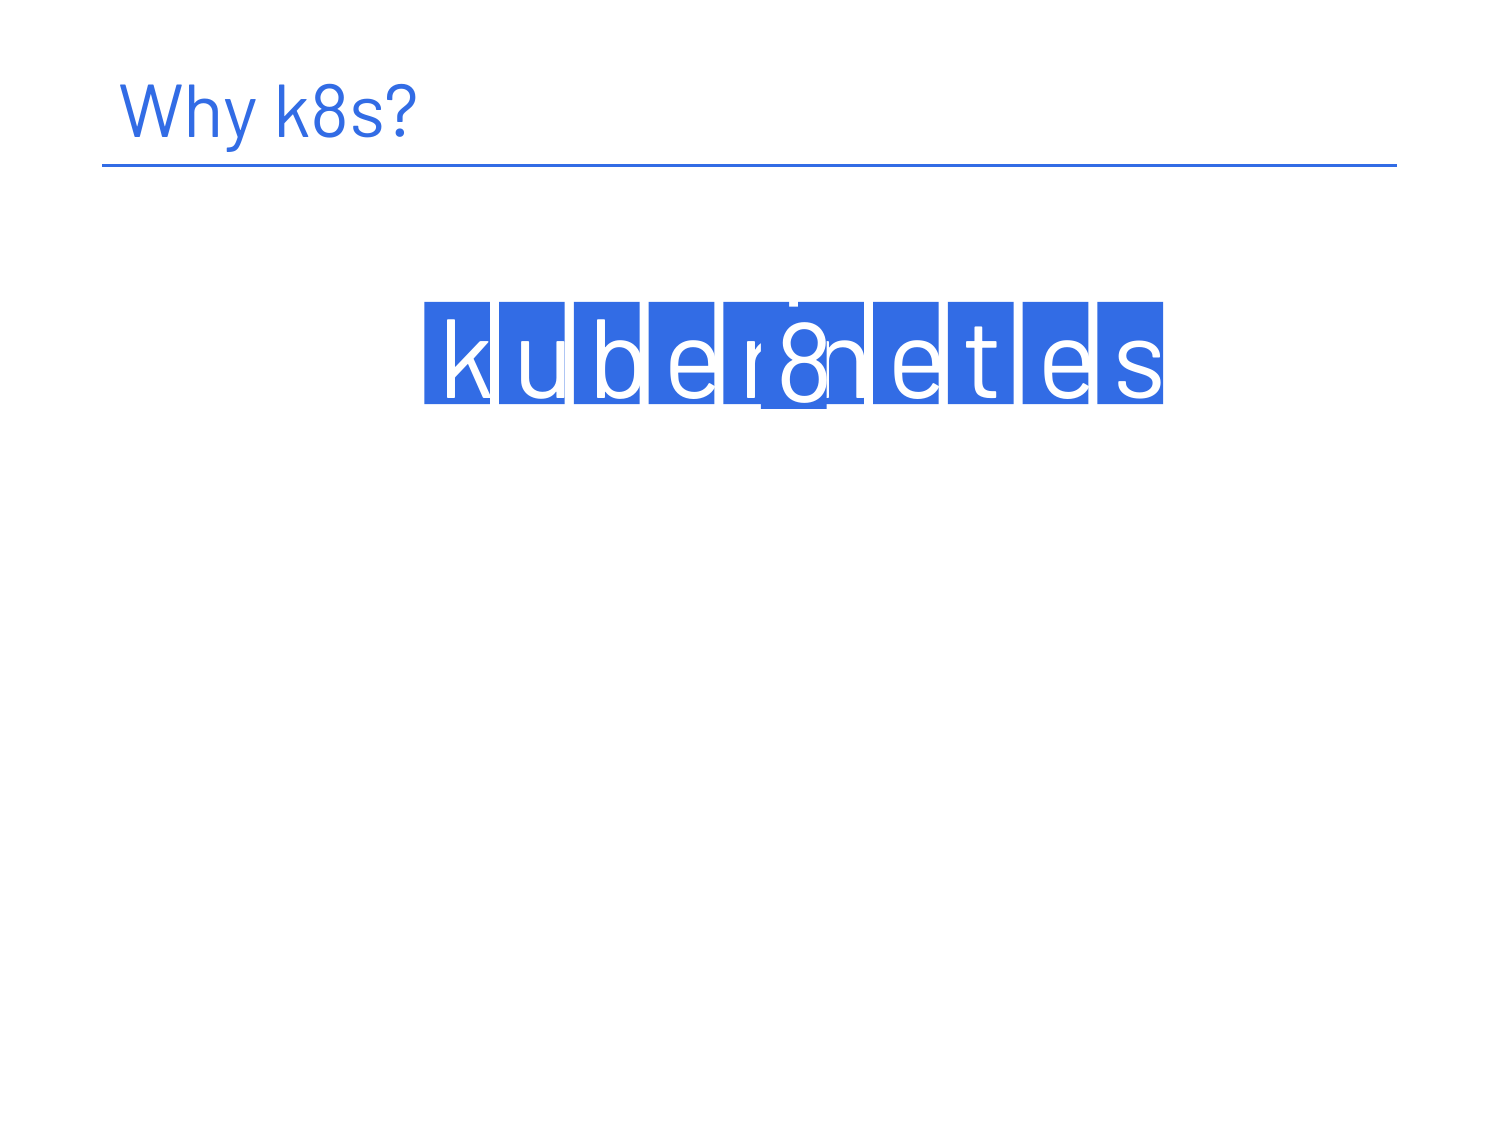

# Why k8s?
k
u
b
e
r
n
e
t
e
s
8